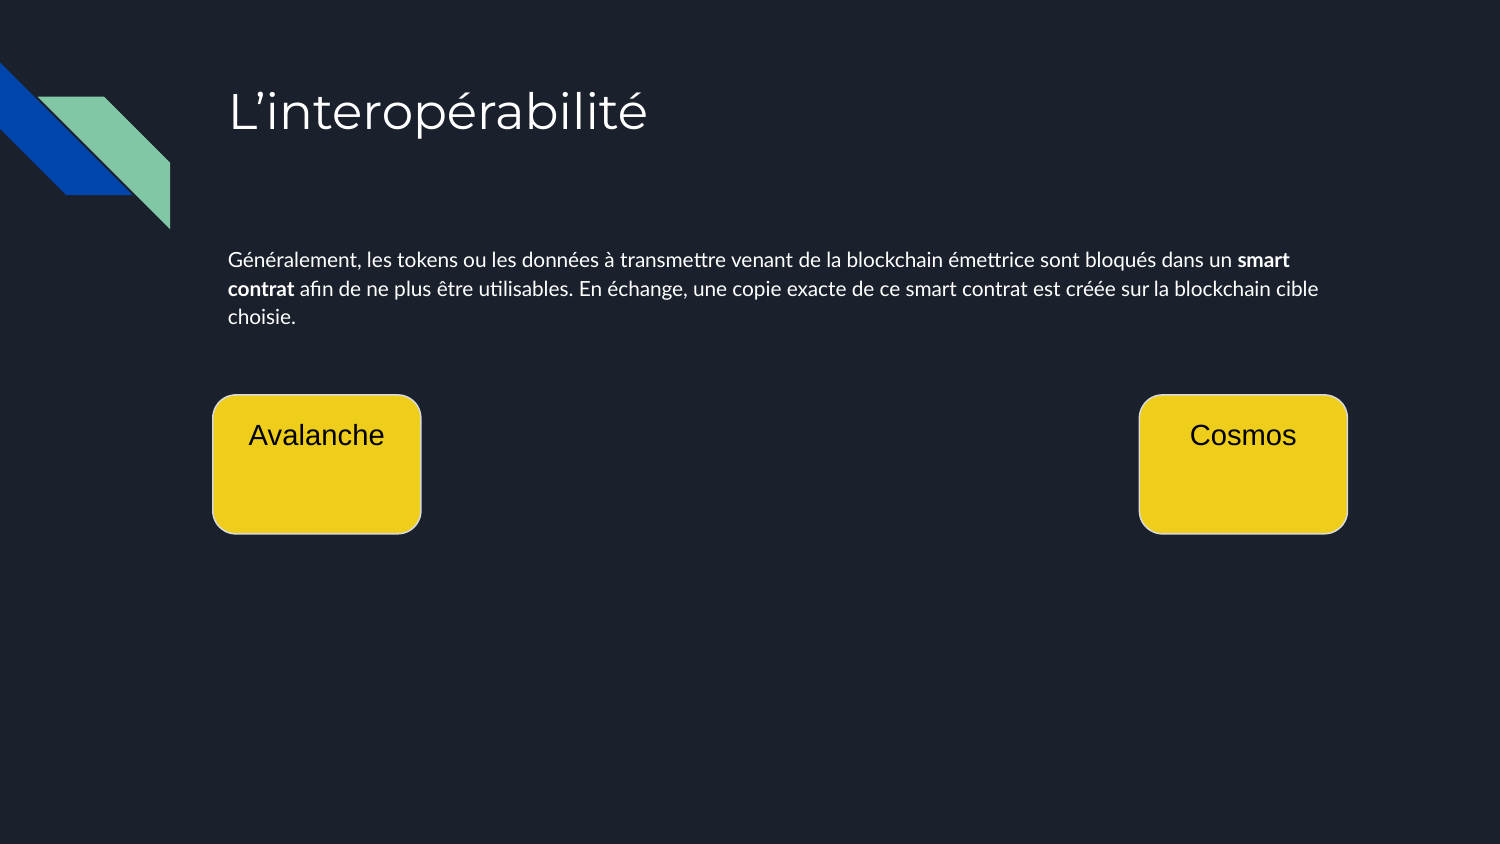

# L’interopérabilité
Généralement, les tokens ou les données à transmettre venant de la blockchain émettrice sont bloqués dans un smart contrat afin de ne plus être utilisables. En échange, une copie exacte de ce smart contrat est créée sur la blockchain cible choisie.
Avalanche
Cosmos